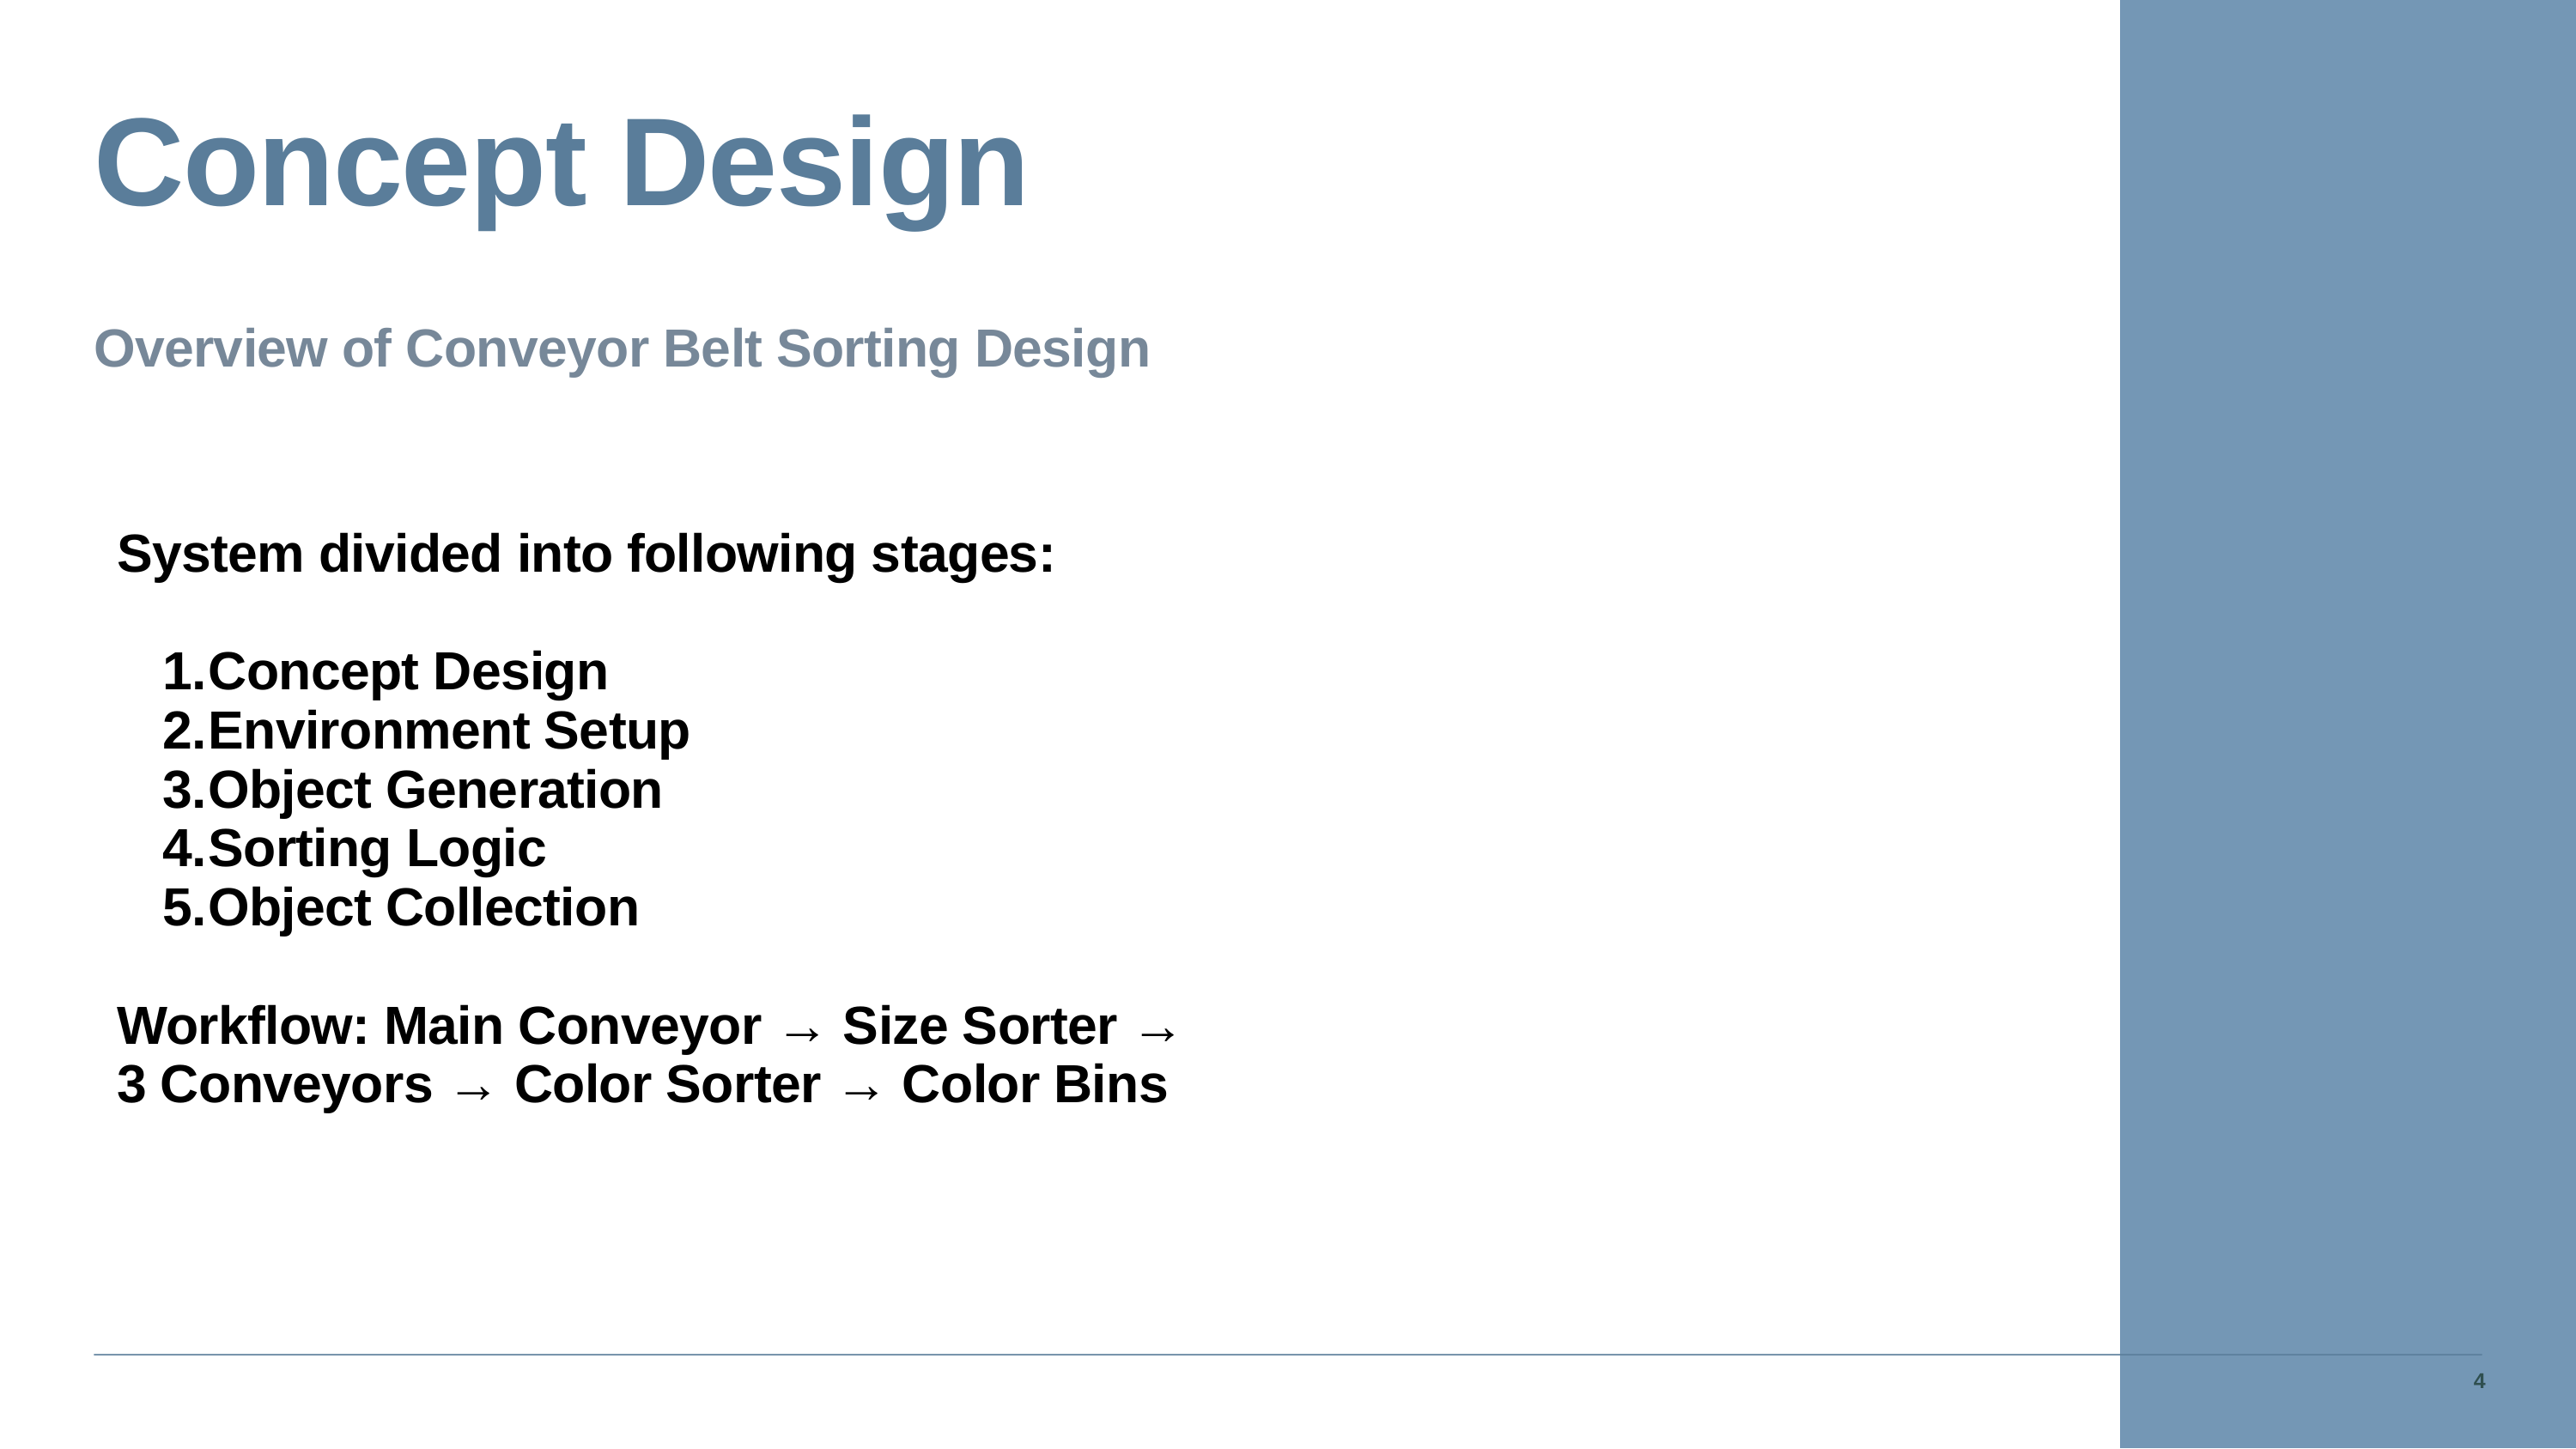

Concept Design
Overview of Conveyor Belt Sorting Design
System divided into following stages:

Concept Design
Environment Setup
Object Generation
Sorting Logic
Object Collection

Workflow: Main Conveyor → Size Sorter → 3 Conveyors → Color Sorter → Color Bins

4